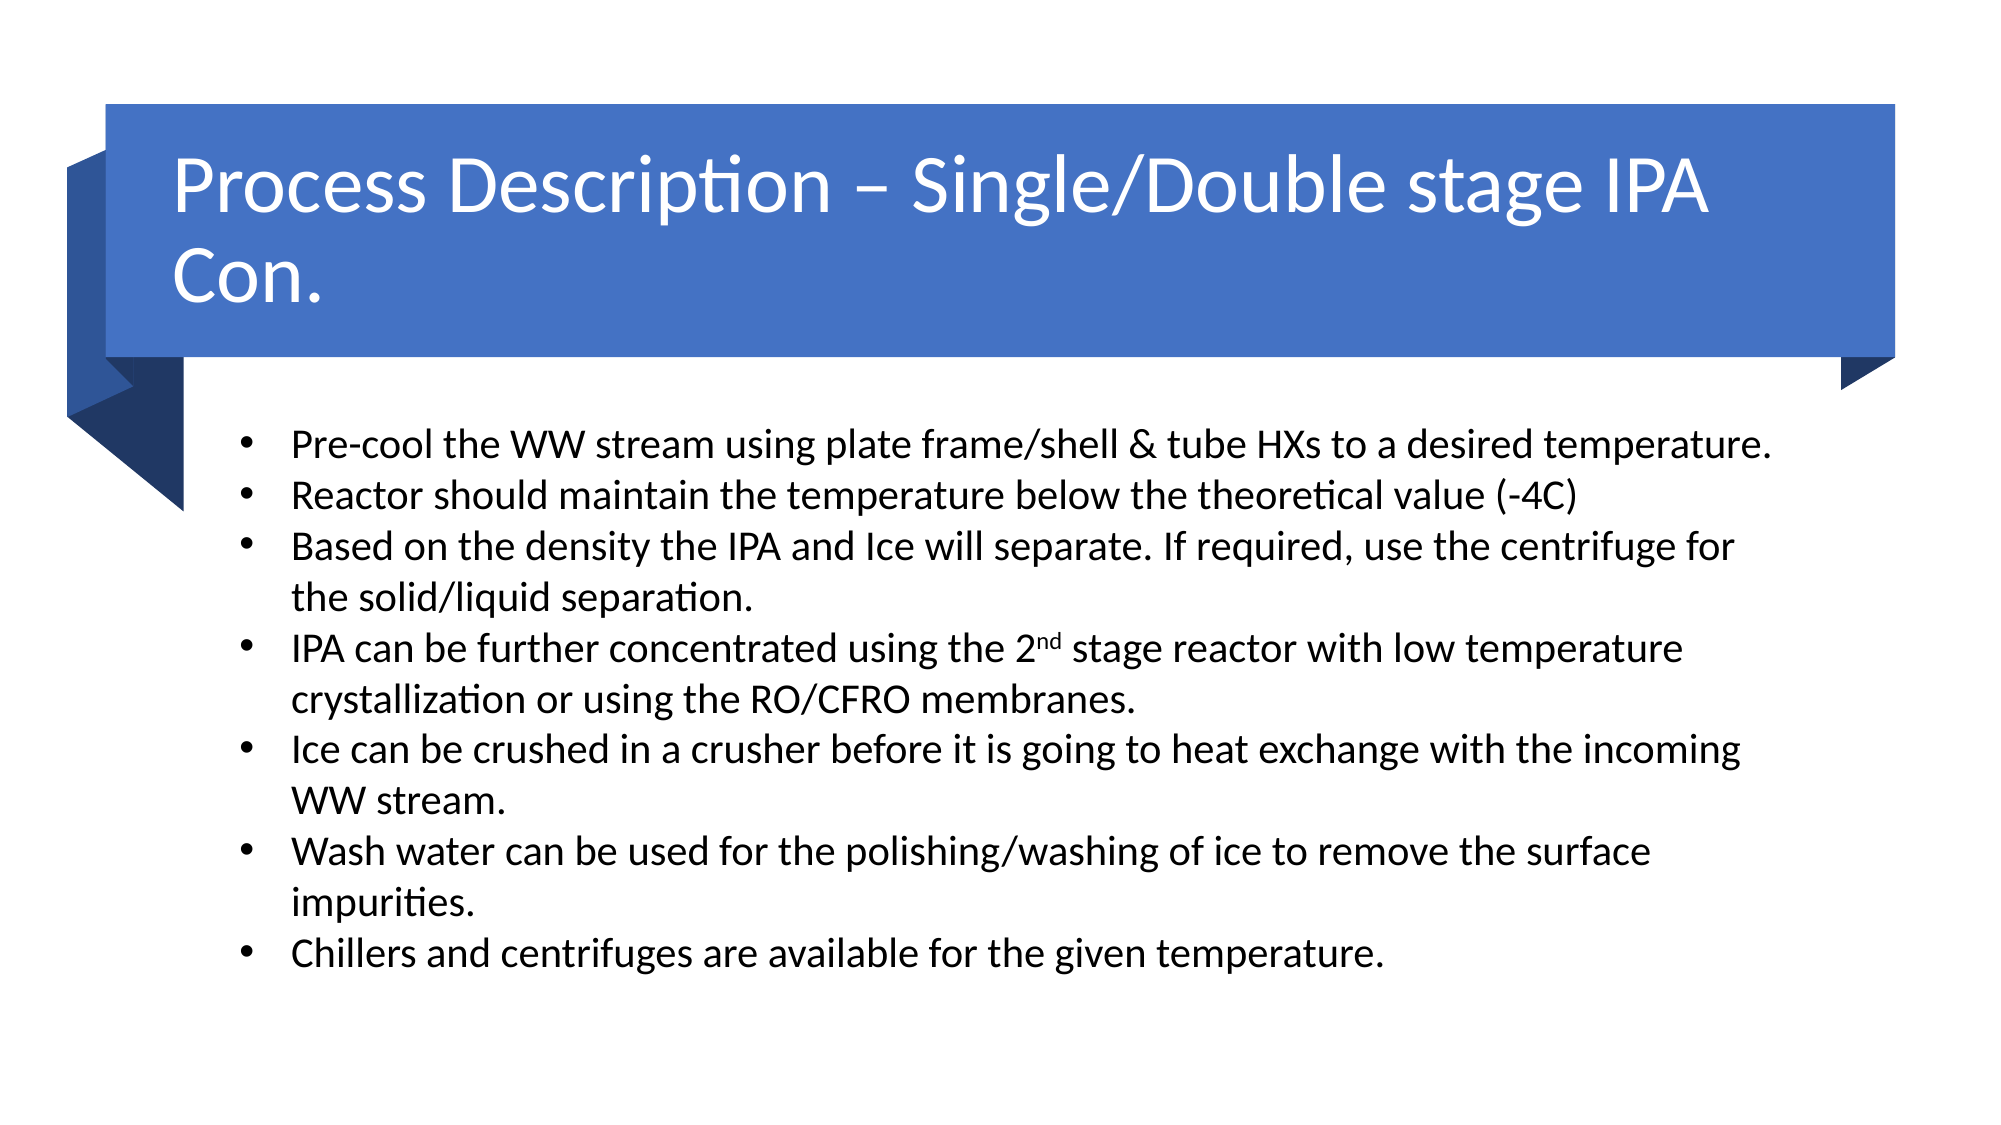

Process Description – Single/Double stage IPA Con.

Pre-cool the WW stream using plate frame/shell & tube HXs to a desired temperature.
Reactor should maintain the temperature below the theoretical value (-4C)
Based on the density the IPA and Ice will separate. If required, use the centrifuge for the solid/liquid separation.
IPA can be further concentrated using the 2nd stage reactor with low temperature crystallization or using the RO/CFRO membranes.
Ice can be crushed in a crusher before it is going to heat exchange with the incoming WW stream.
Wash water can be used for the polishing/washing of ice to remove the surface impurities.
Chillers and centrifuges are available for the given temperature.